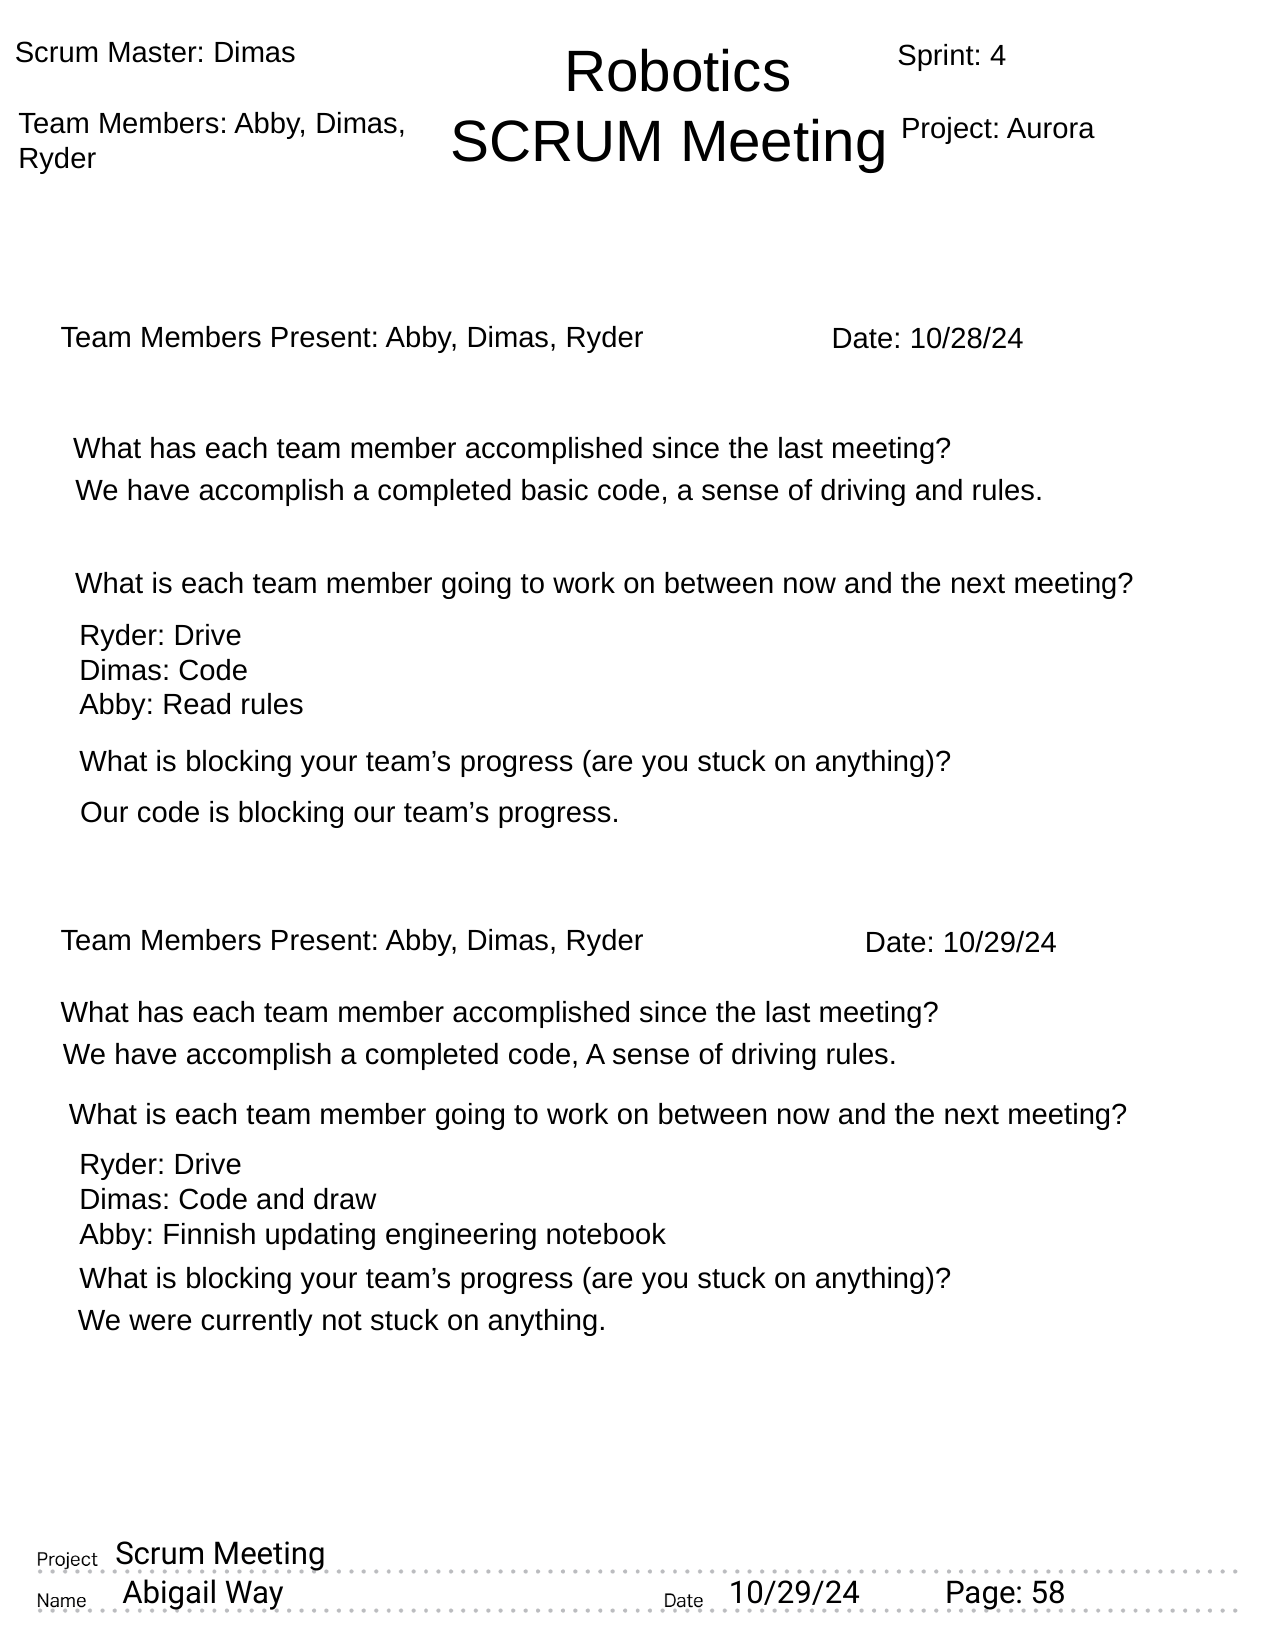

Scrum Master: Dimas
       Robotics
SCRUM Meeting
Sprint: 4
Team Members: Abby, Dimas,
Ryder
Project: Aurora
Team Members Present: Abby, Dimas, Ryder
Date: 10/28/24
What has each team member accomplished since the last meeting?
We have accomplish a completed basic code, a sense of driving and rules.
What is each team member going to work on between now and the next meeting?
Ryder: Drive
Dimas: Code
Abby: Read rules
What is blocking your team’s progress (are you stuck on anything)?
Our code is blocking our team’s progress.
Team Members Present: Abby, Dimas, Ryder
Date: 10/29/24
What has each team member accomplished since the last meeting?
We have accomplish a completed code, A sense of driving rules.
What is each team member going to work on between now and the next meeting?
Ryder: Drive
Dimas: Code and draw
Abby: Finnish updating engineering notebook
What is blocking your team’s progress (are you stuck on anything)?
We were currently not stuck on anything.
# Scrum Meeting
10/29/24           Page: 58
Abigail Way